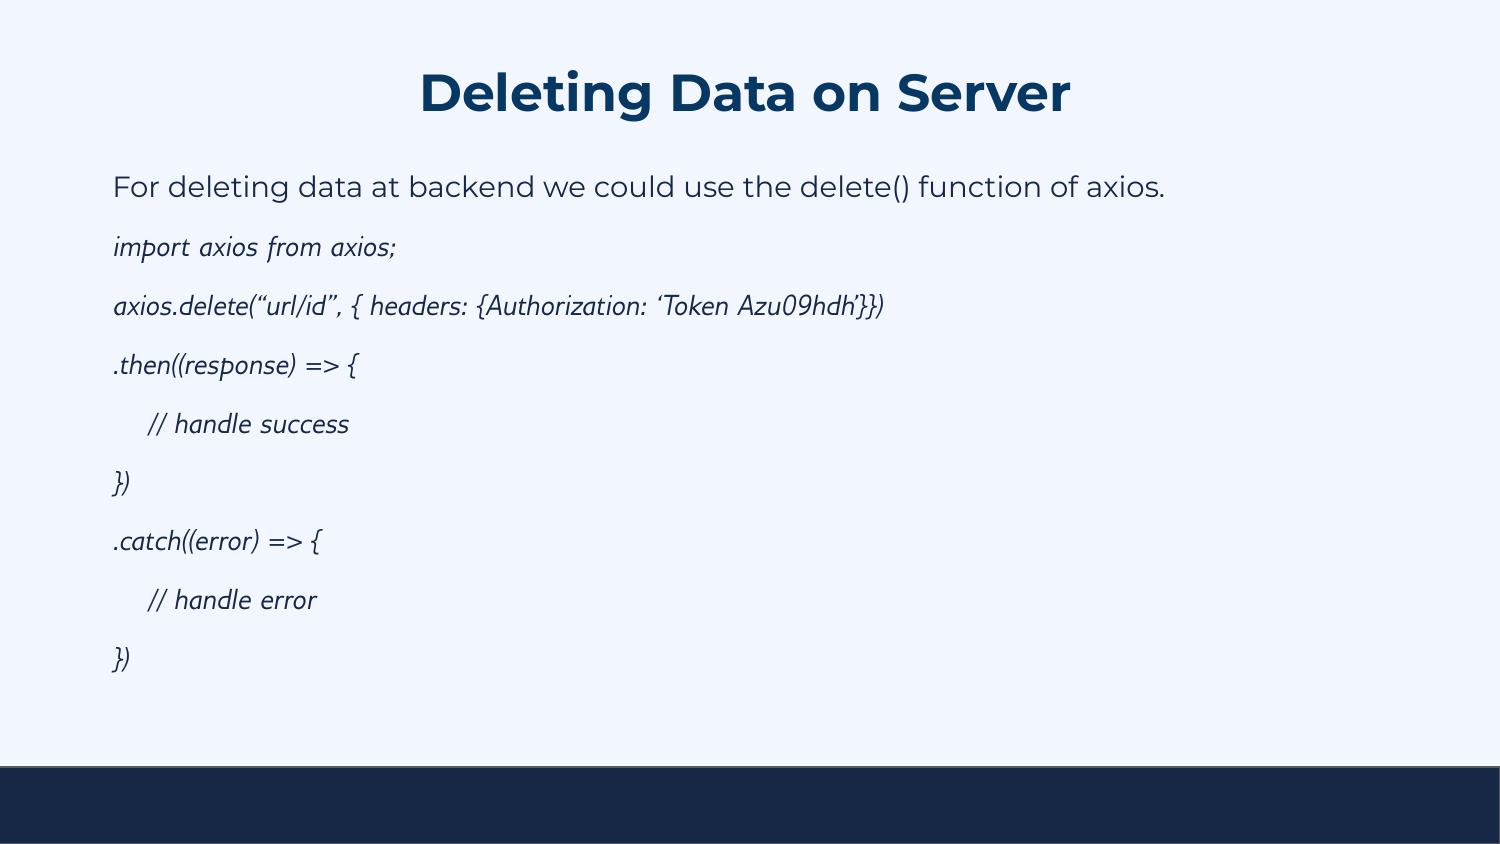

# Deleting Data on Server
For deleting data at backend we could use the delete() function of axios.
import axios from axios;
axios.delete(“url/id”, { headers: {Authorization: ‘Token Azu09hdh’}})
.then((response) => {
    // handle success
})
.catch((error) => {
    // handle error
})